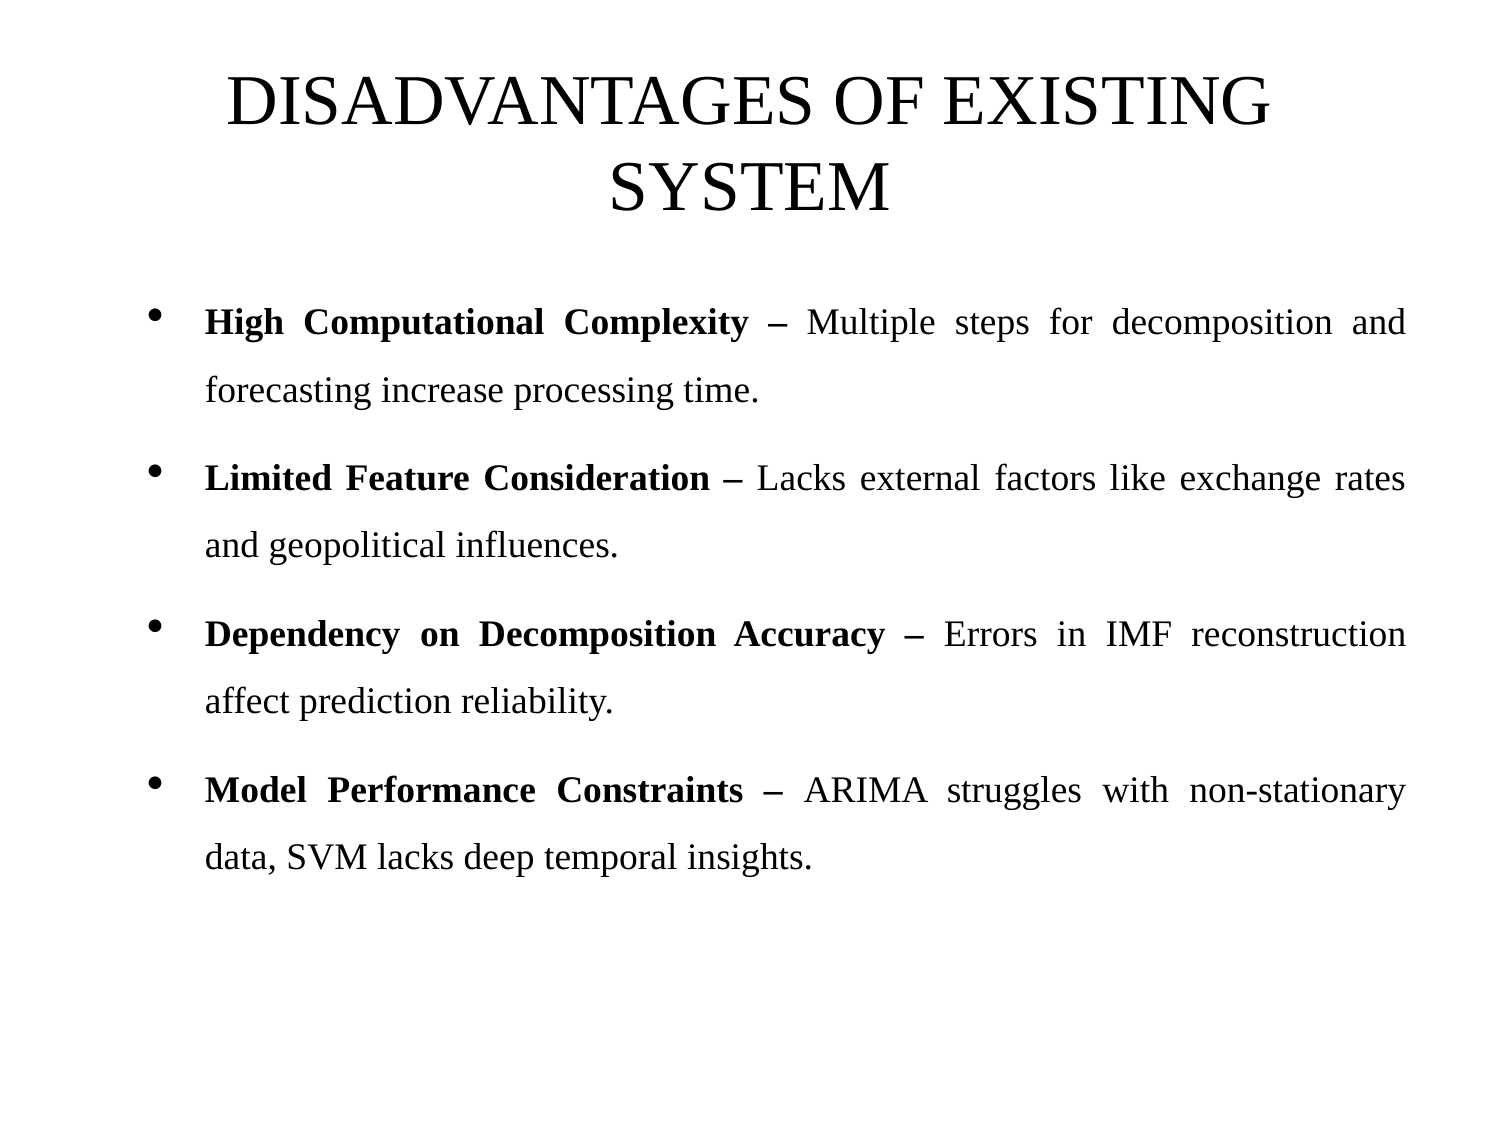

# DISADVANTAGES OF EXISTING SYSTEM
High Computational Complexity – Multiple steps for decomposition and forecasting increase processing time.
Limited Feature Consideration – Lacks external factors like exchange rates and geopolitical influences.
Dependency on Decomposition Accuracy – Errors in IMF reconstruction affect prediction reliability.
Model Performance Constraints – ARIMA struggles with non-stationary data, SVM lacks deep temporal insights.